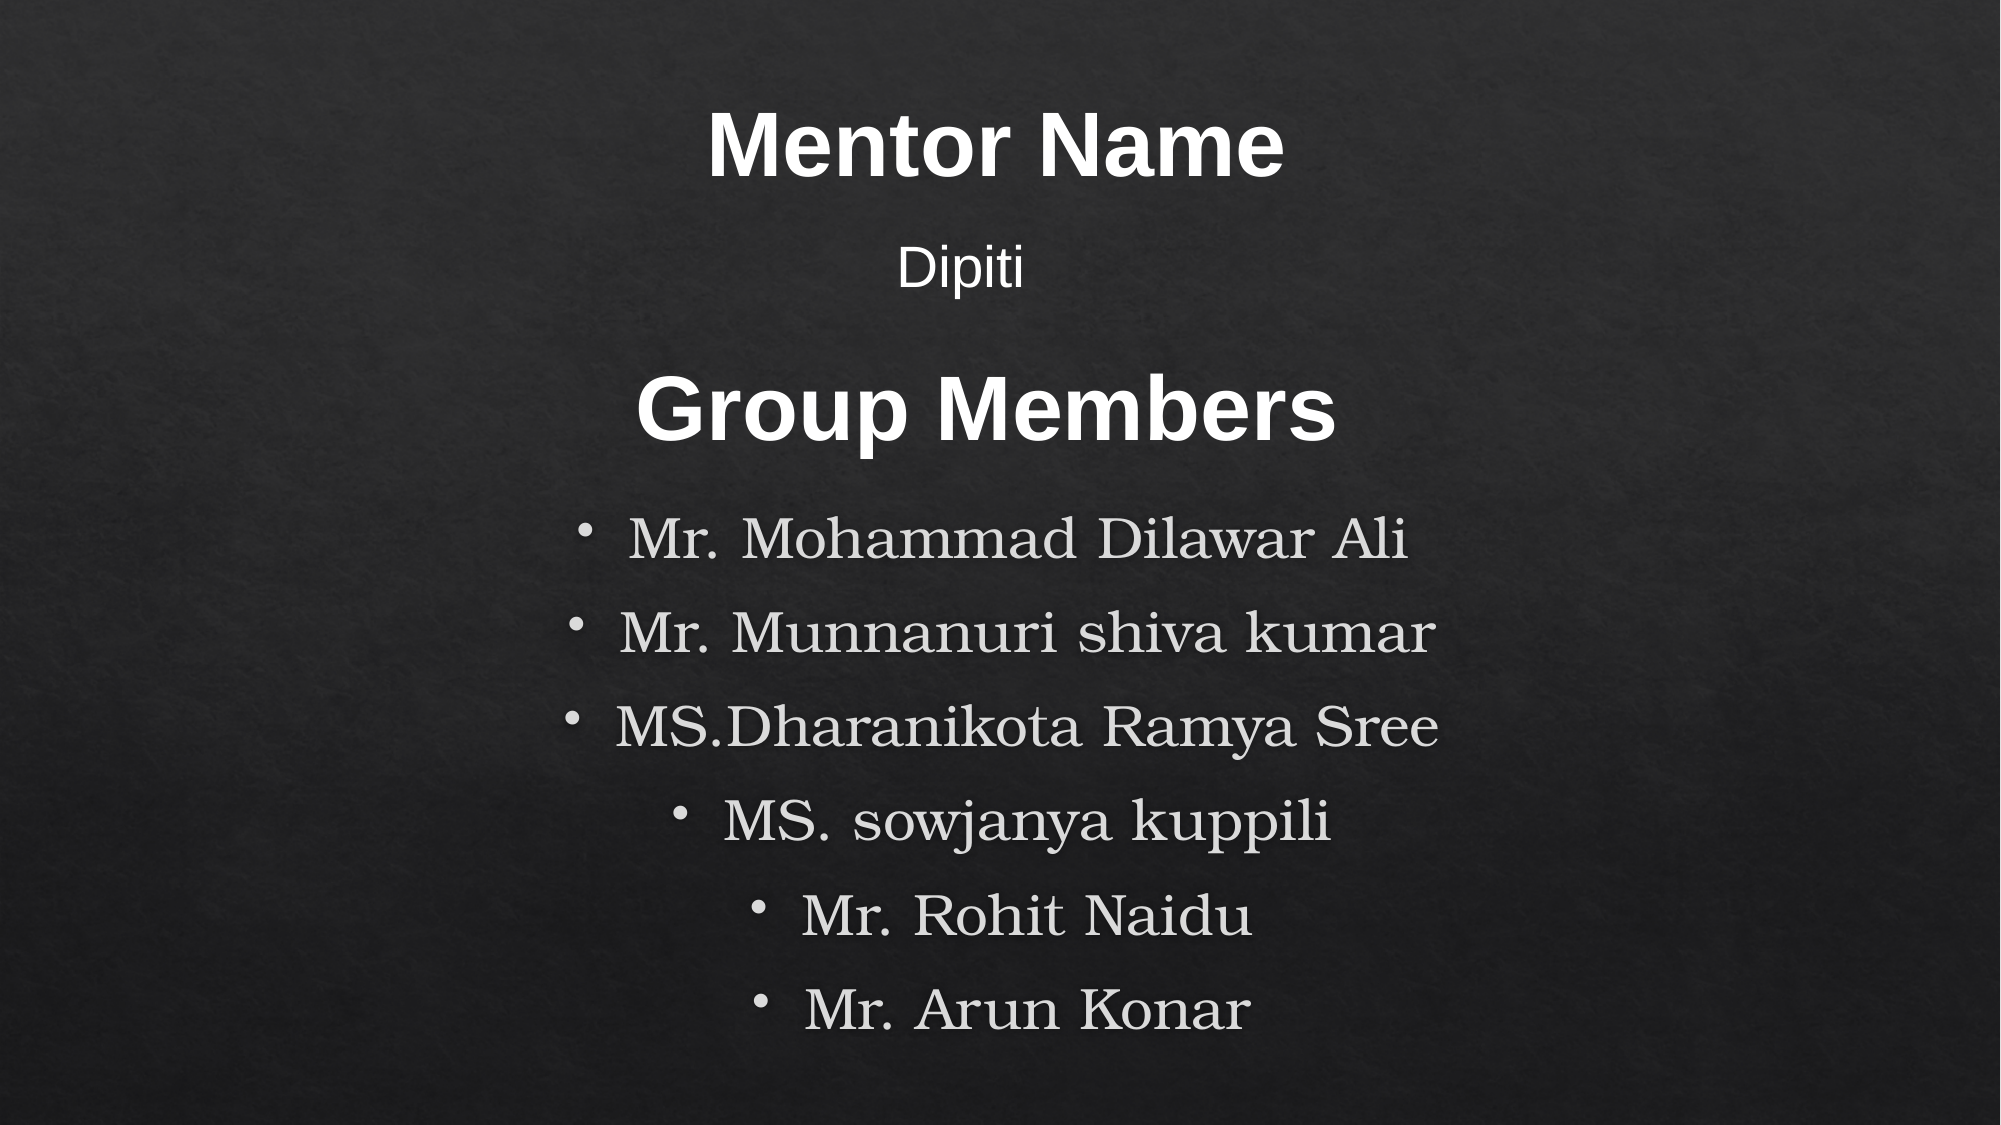

Mentor Name
Dipiti
Group Members
Mr. Mohammad Dilawar Ali
Mr. Munnanuri shiva kumar
MS.Dharanikota Ramya Sree
MS. sowjanya kuppili
Mr. Rohit Naidu
Mr. Arun Konar